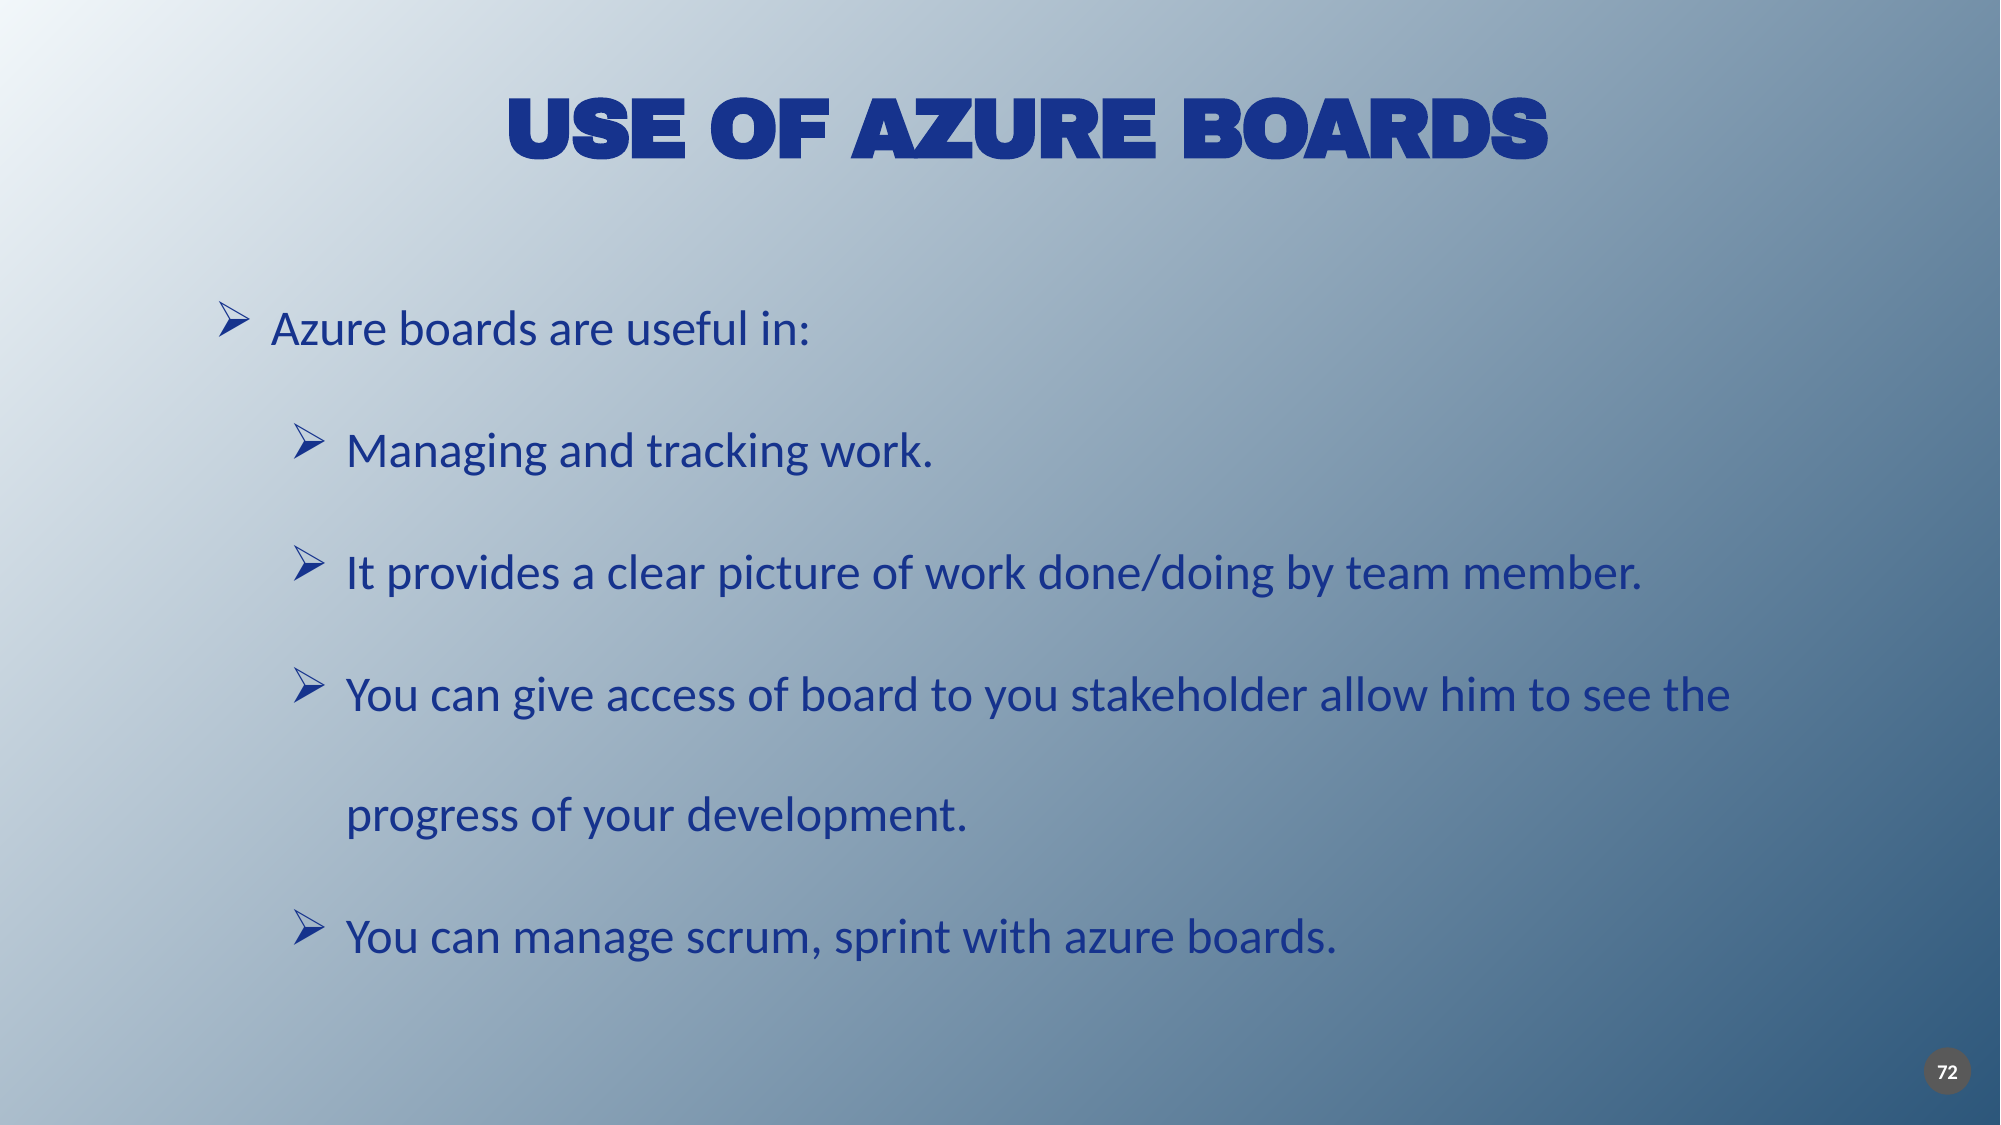

USE OF AZURE BOARDS
Azure boards are useful in:
Managing and tracking work.
It provides a clear picture of work done/doing by team member.
You can give access of board to you stakeholder allow him to see the progress of your development.
You can manage scrum, sprint with azure boards.
72